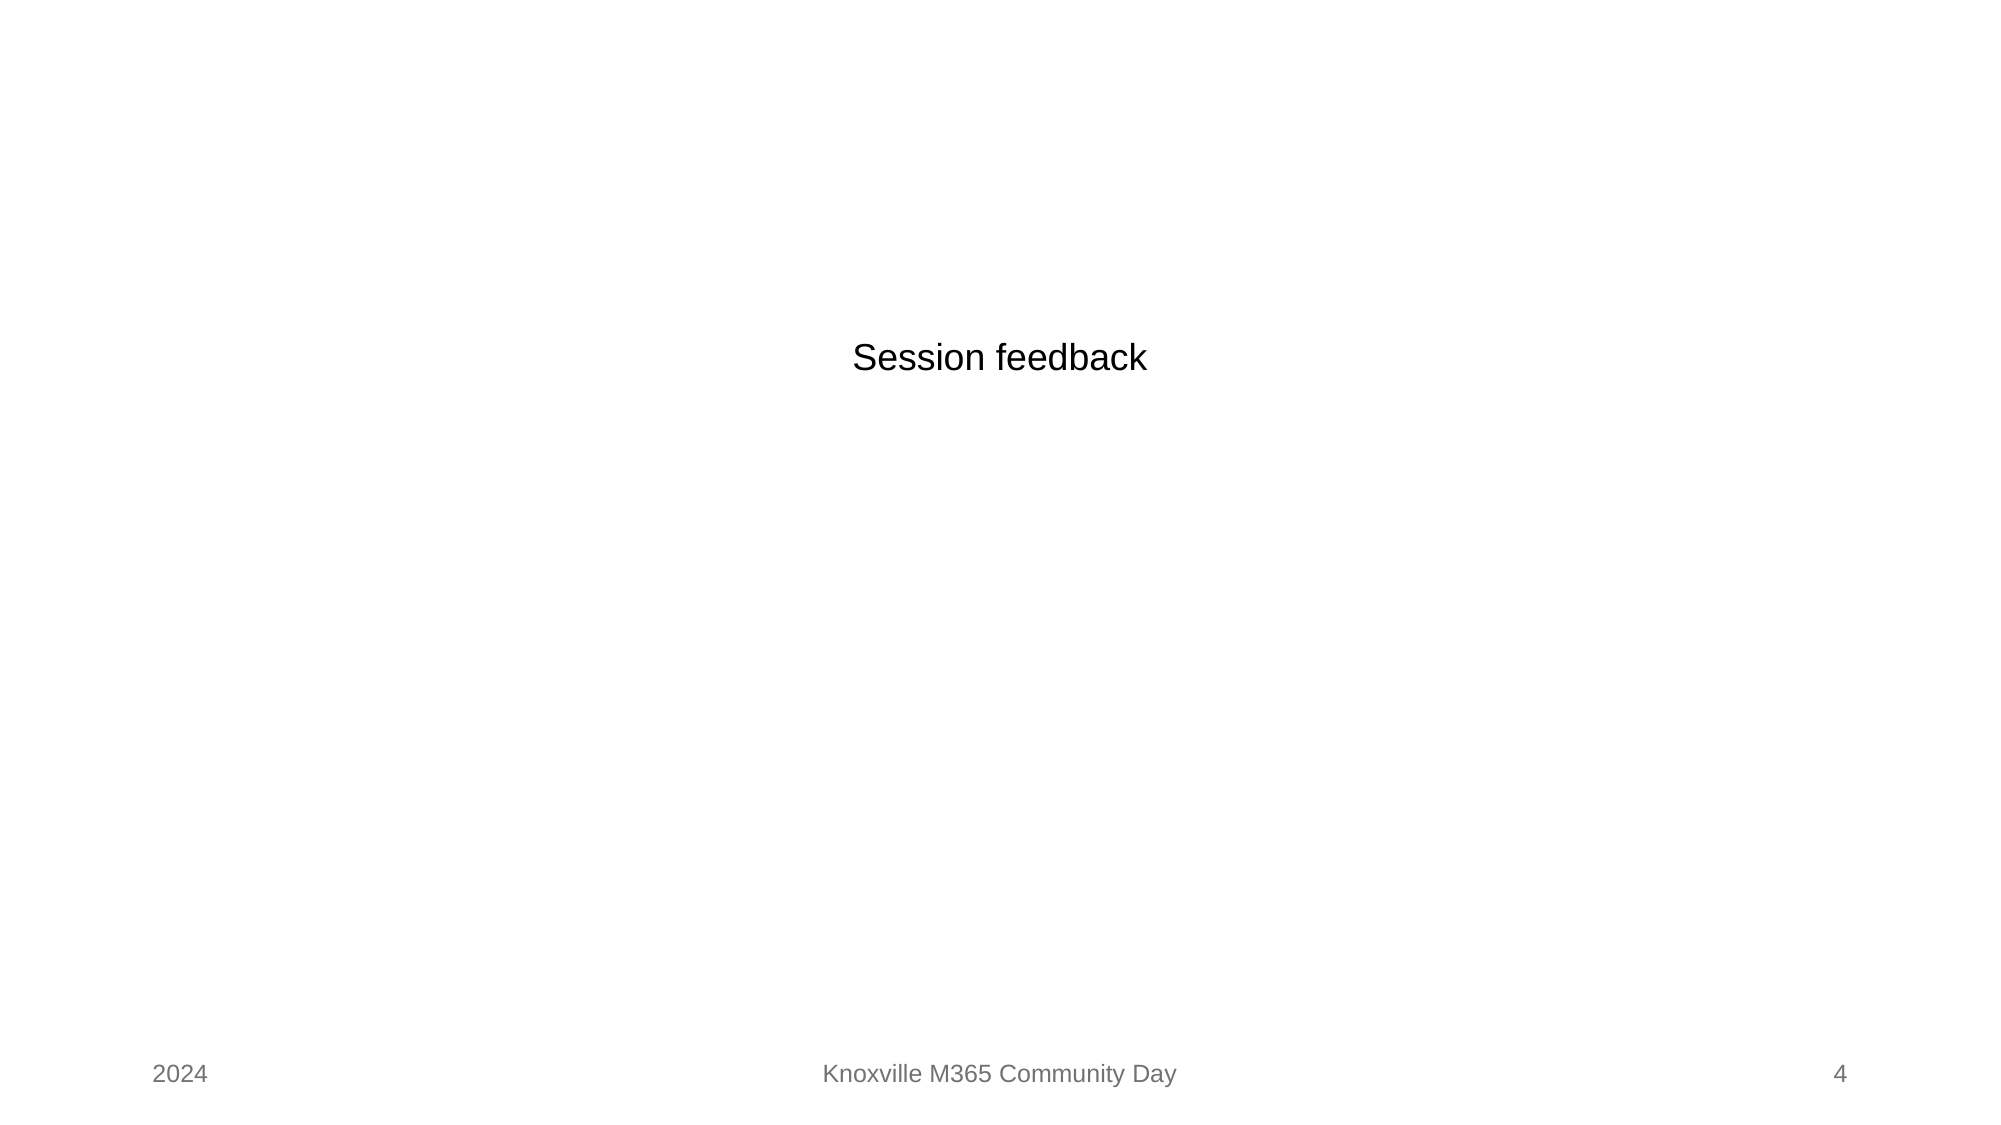

Session feedback
2024
Knoxville M365 Community Day
4